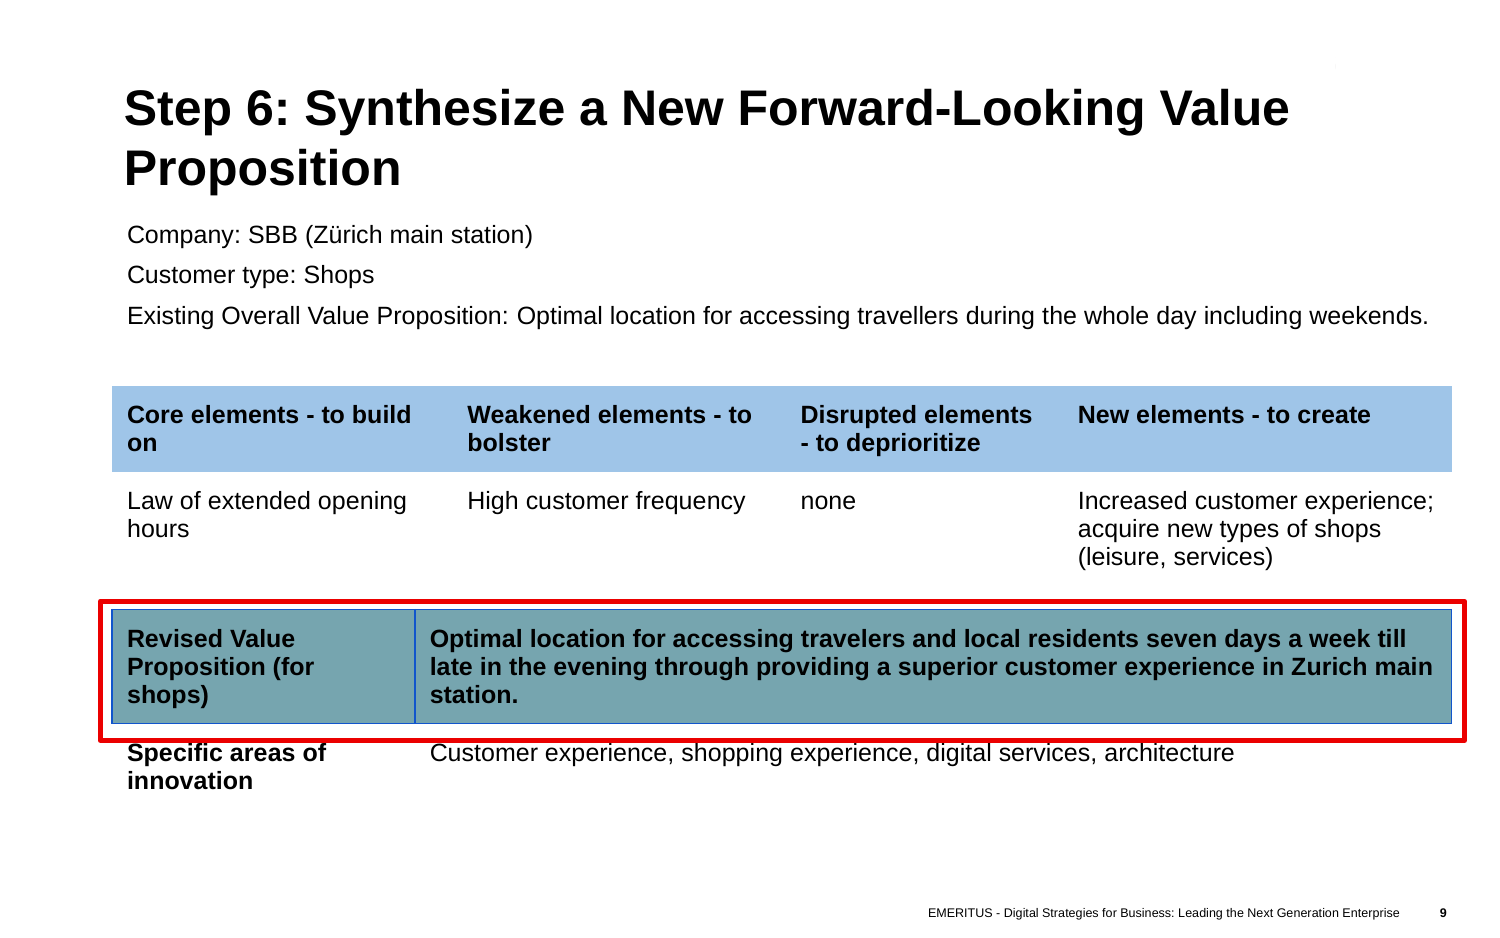

# Step 6: Synthesize a New Forward-Looking Value Proposition
Company: SBB (Zürich main station)
Customer type: Shops
Existing Overall Value Proposition: Optimal location for accessing travellers during the whole day including weekends.

| Core elements - to build on | Weakened elements - to bolster | Disrupted elements - to deprioritize | New elements - to create |
| --- | --- | --- | --- |
| Law of extended opening hours | High customer frequency | none | Increased customer experience; acquire new types of shops (leisure, services) |

| Revised Value Proposition (for shops) | Optimal location for accessing travelers and local residents seven days a week till late in the evening through providing a superior customer experience in Zurich main station. |
| --- | --- |
| Specific areas of innovation | Customer experience, shopping experience, digital services, architecture |
EMERITUS - Digital Strategies for Business: Leading the Next Generation Enterprise
9